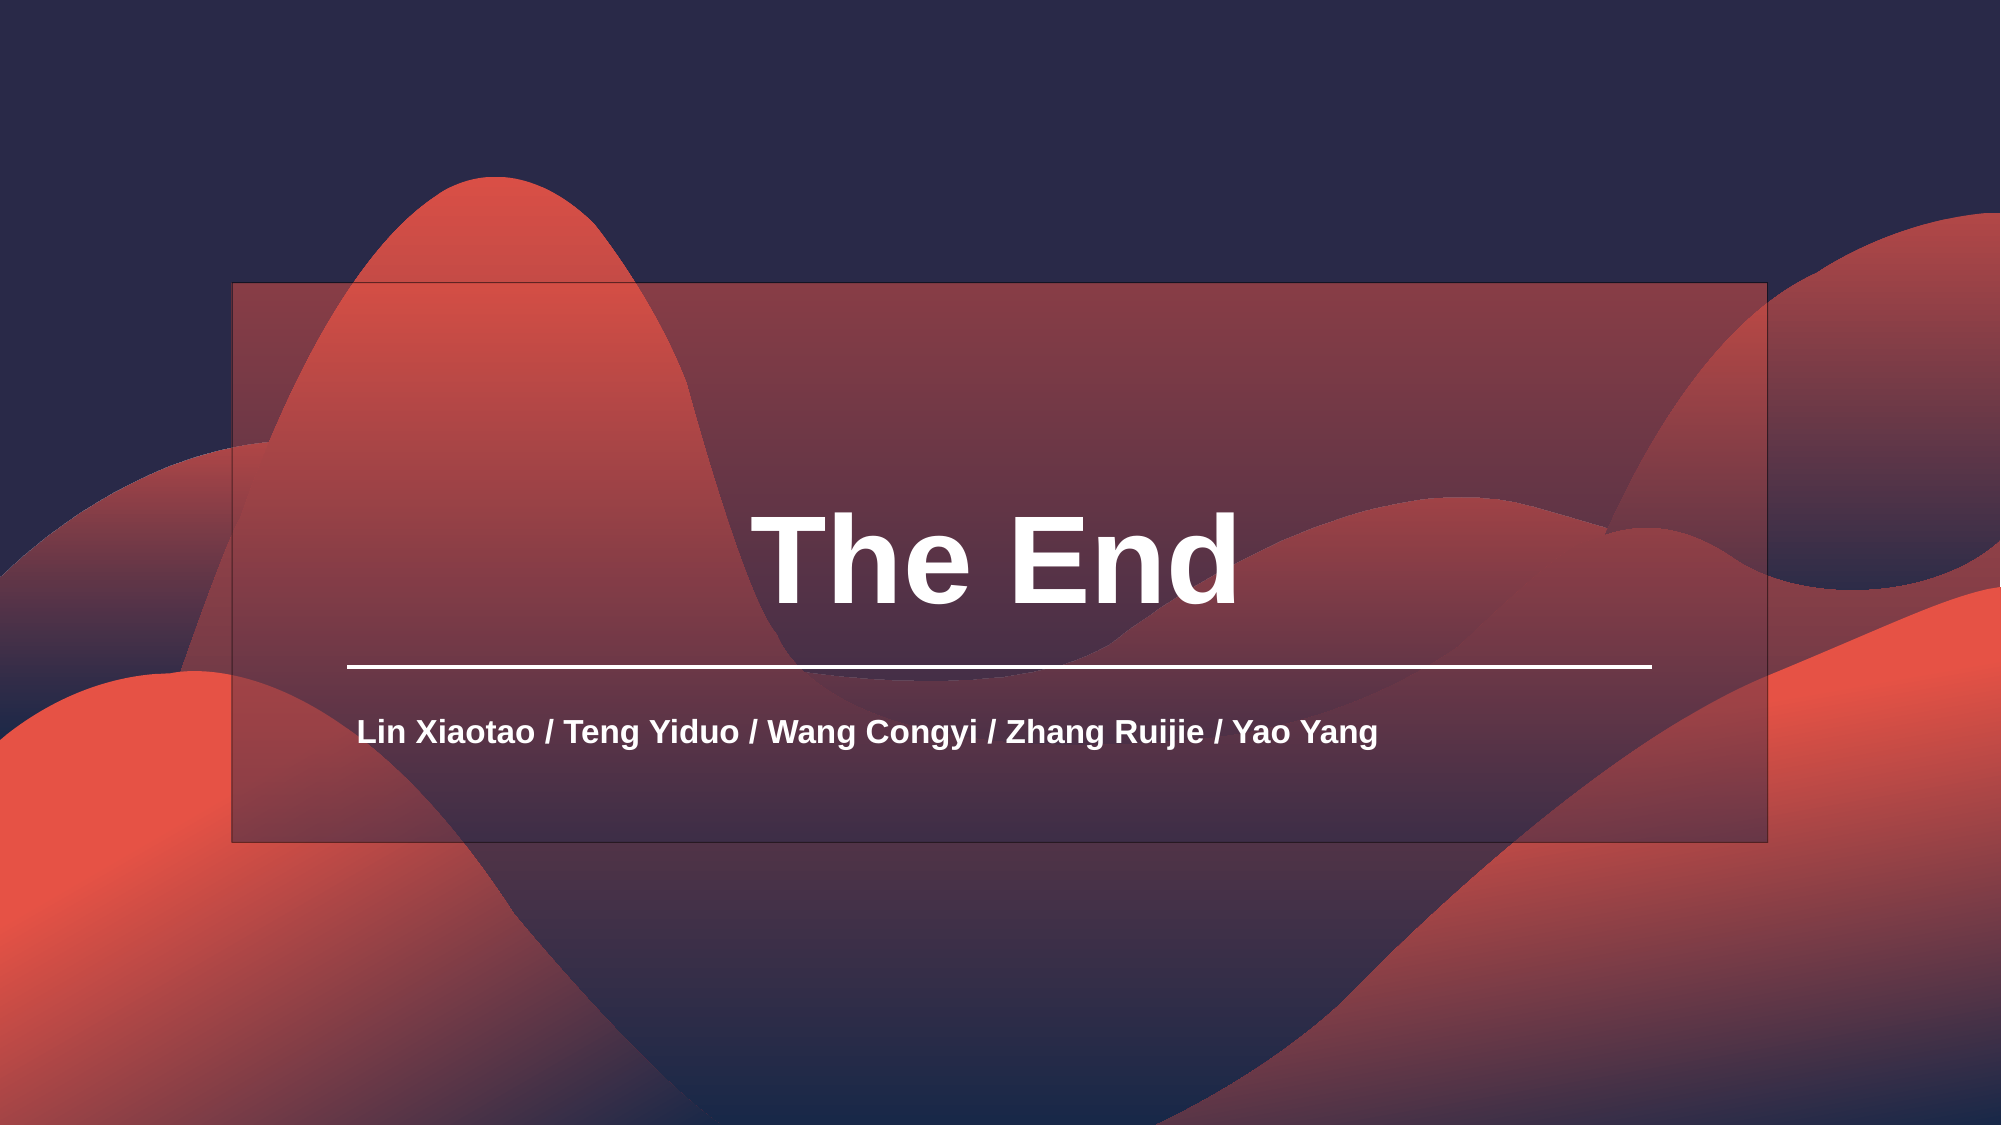

The End
Lin Xiaotao / Teng Yiduo / Wang Congyi / Zhang Ruijie / Yao Yang